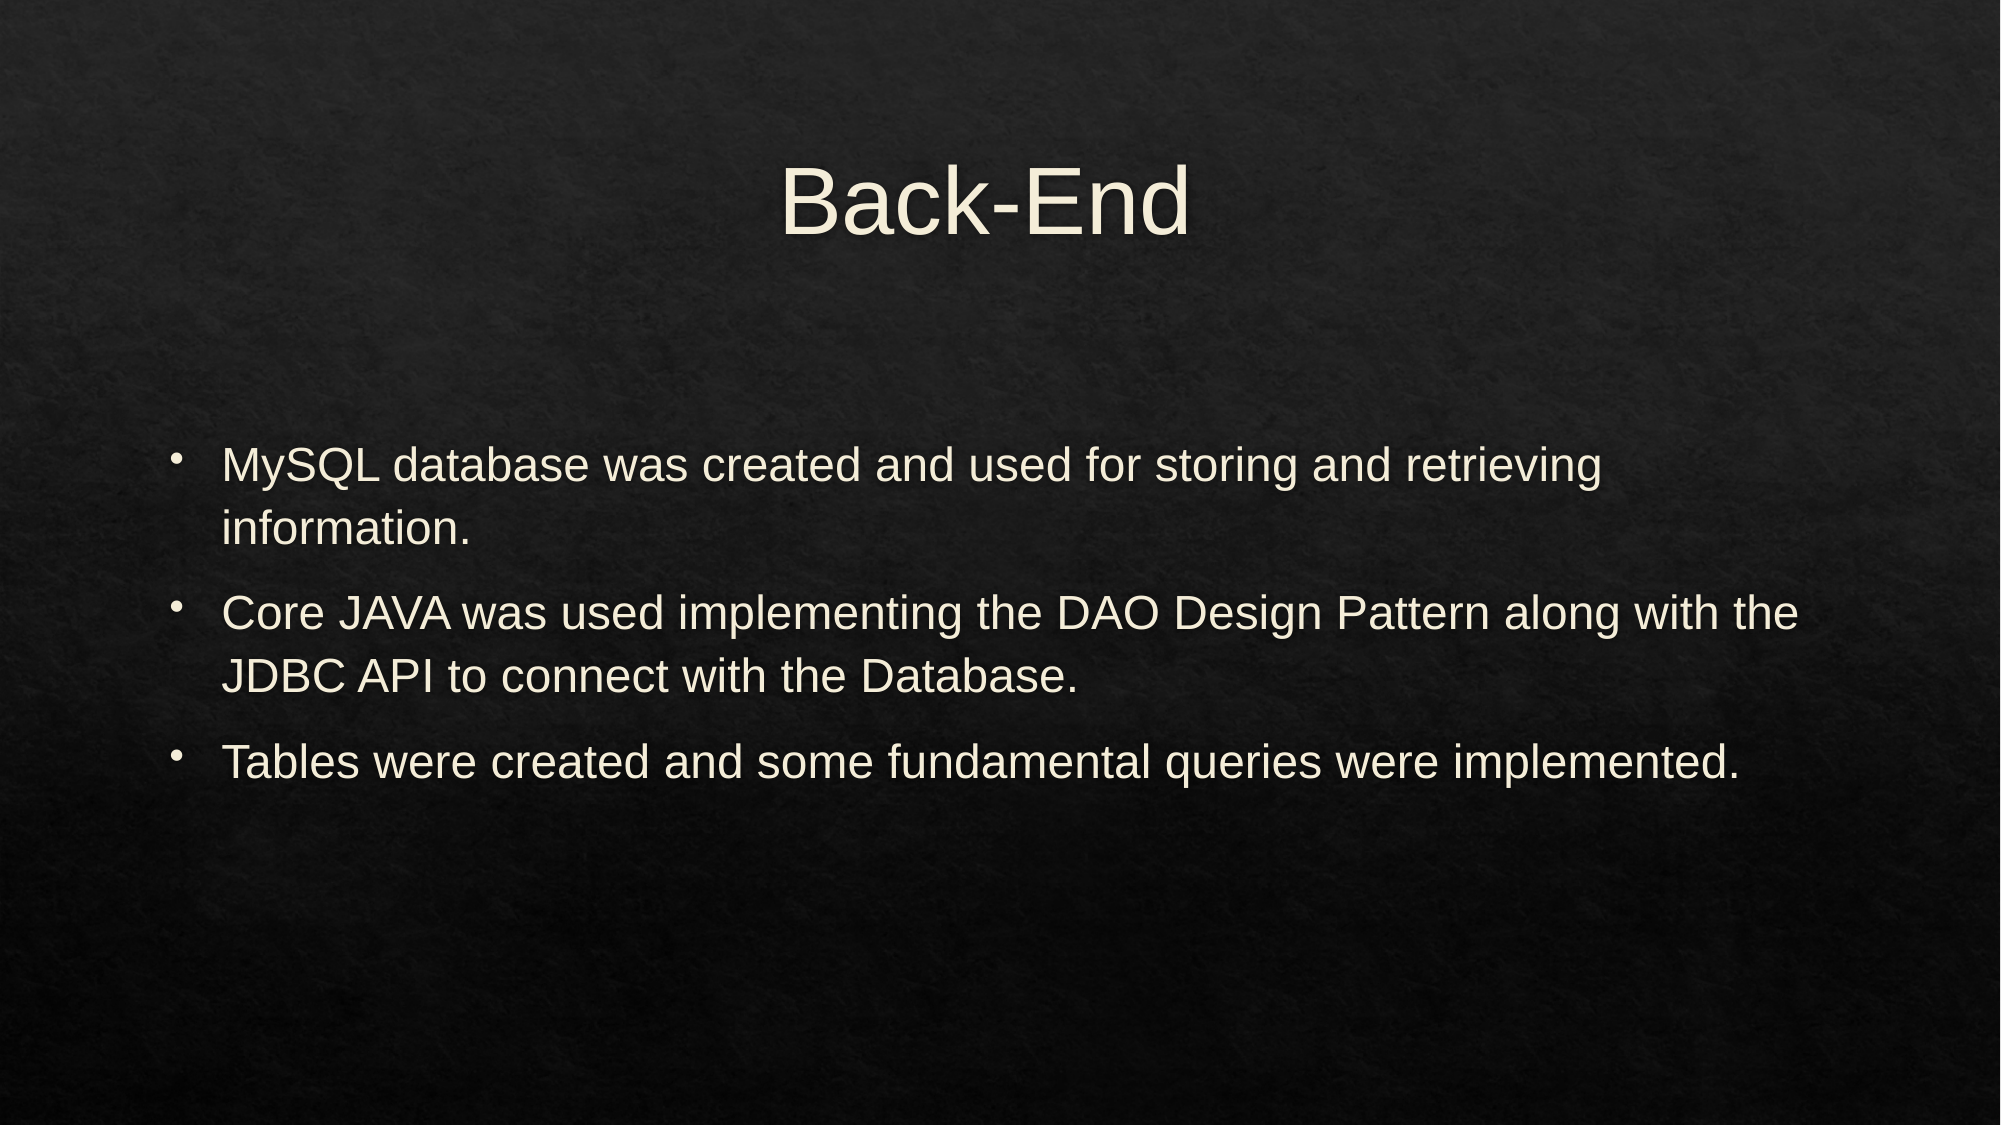

# Back-End

MySQL database was created and used for storing and retrieving information.
Core JAVA was used implementing the DAO Design Pattern along with the JDBC API to connect with the Database.
Tables were created and some fundamental queries were implemented.